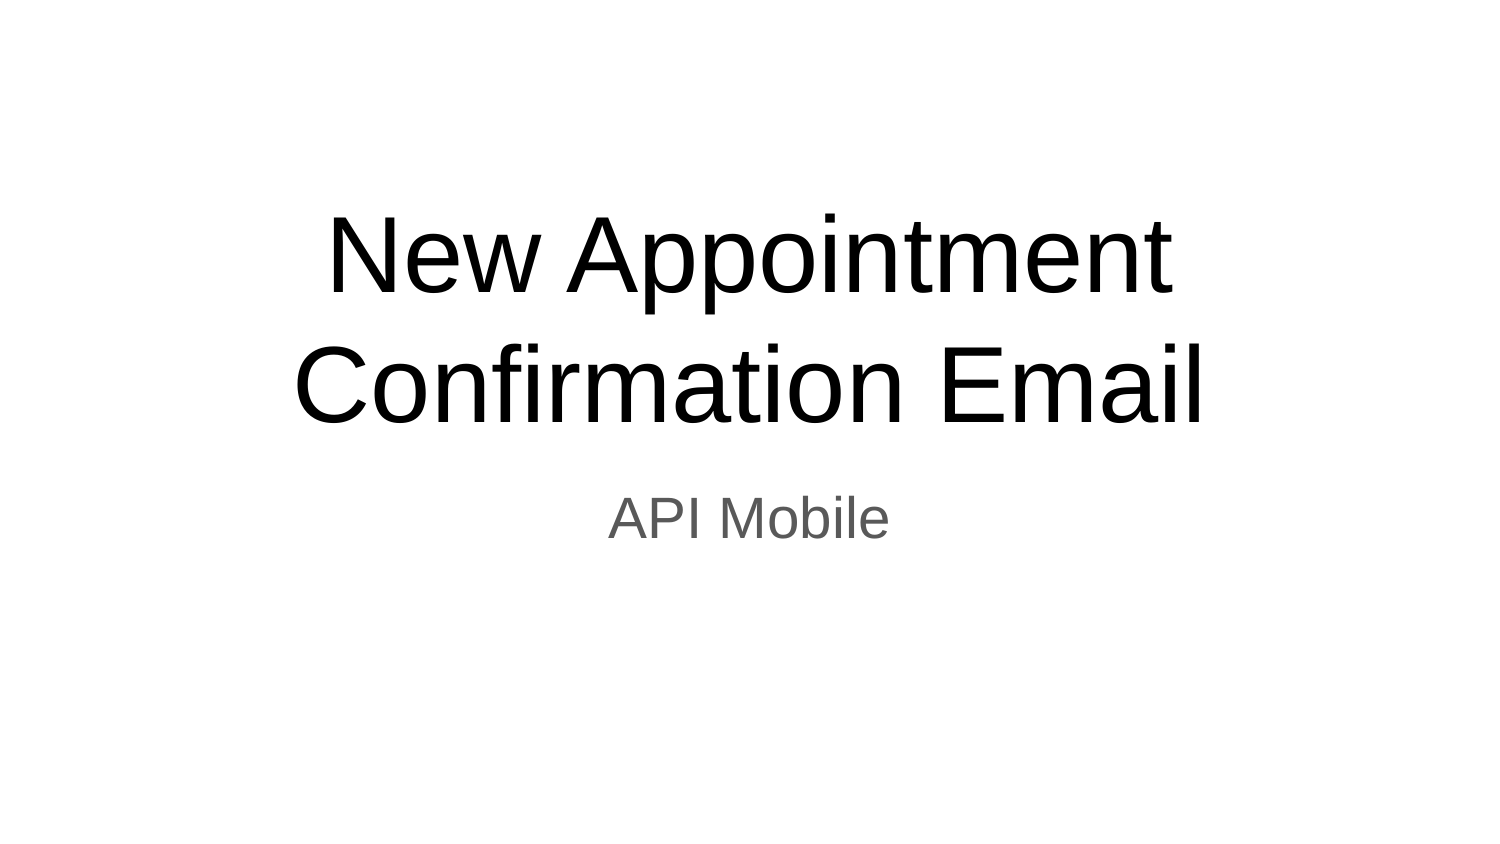

# New Appointment Confirmation Email
API Mobile